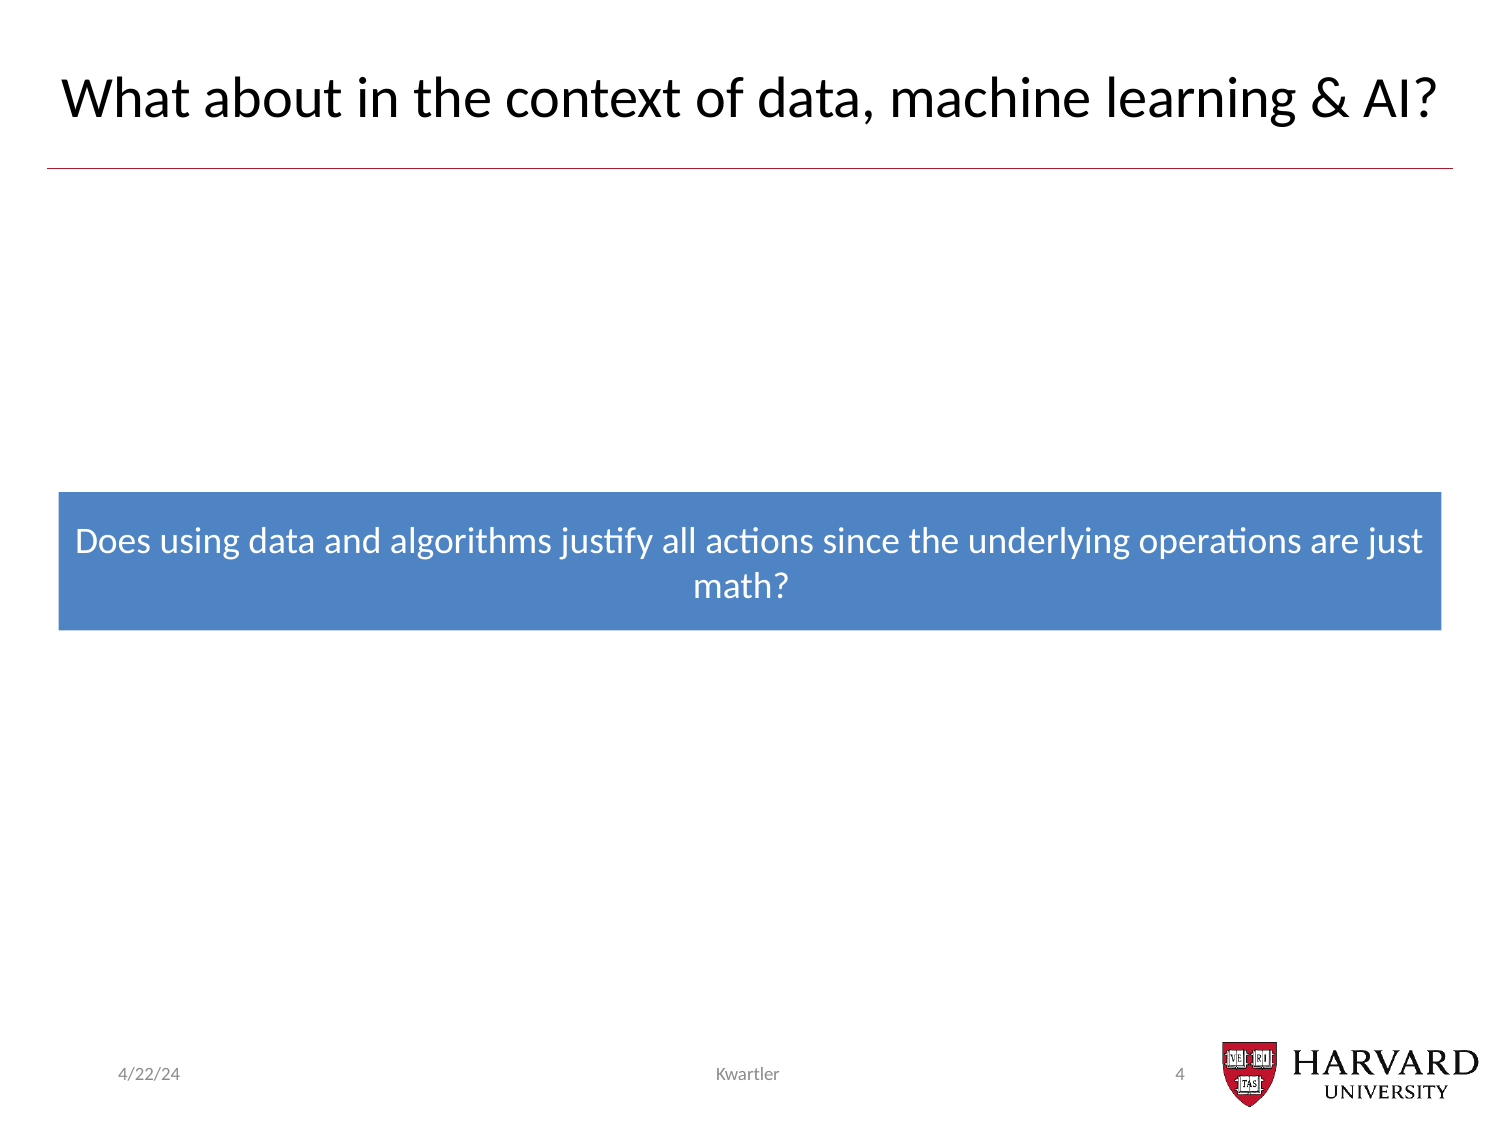

# What about in the context of data, machine learning & AI?
Does using data and algorithms justify all actions since the underlying operations are just math?
4/22/24
Kwartler
4